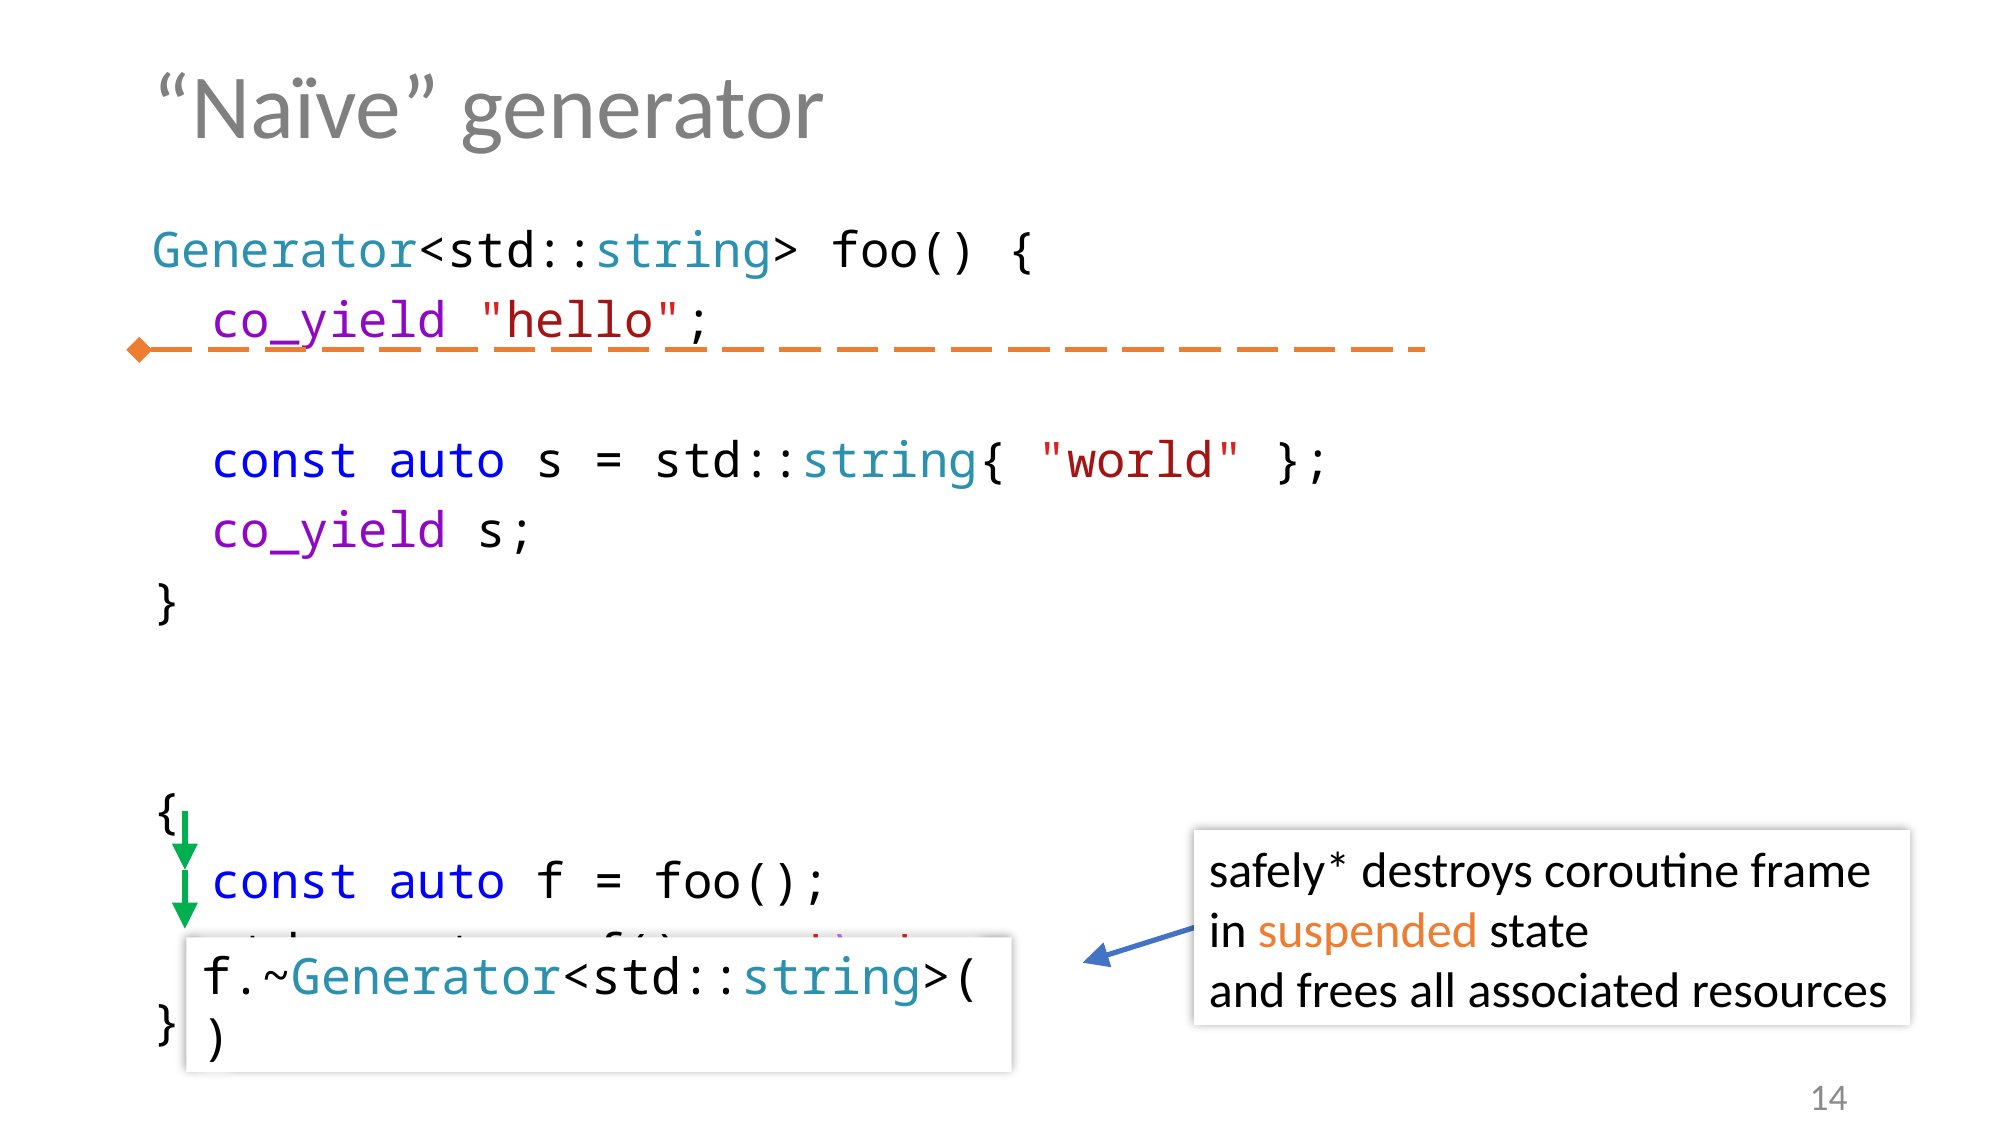

# “Naïve” generator
Generator<std::string> foo() {
  co_yield "hello";

  const auto s = std::string{ "world" };
  co_yield s;
}

{
  const auto f = foo();
  std::cout << f() << '\n';
} // f is safely destroyed
safely* destroys coroutine frame
in suspended state
and frees all associated resources
f.~Generator<std::string>()
14